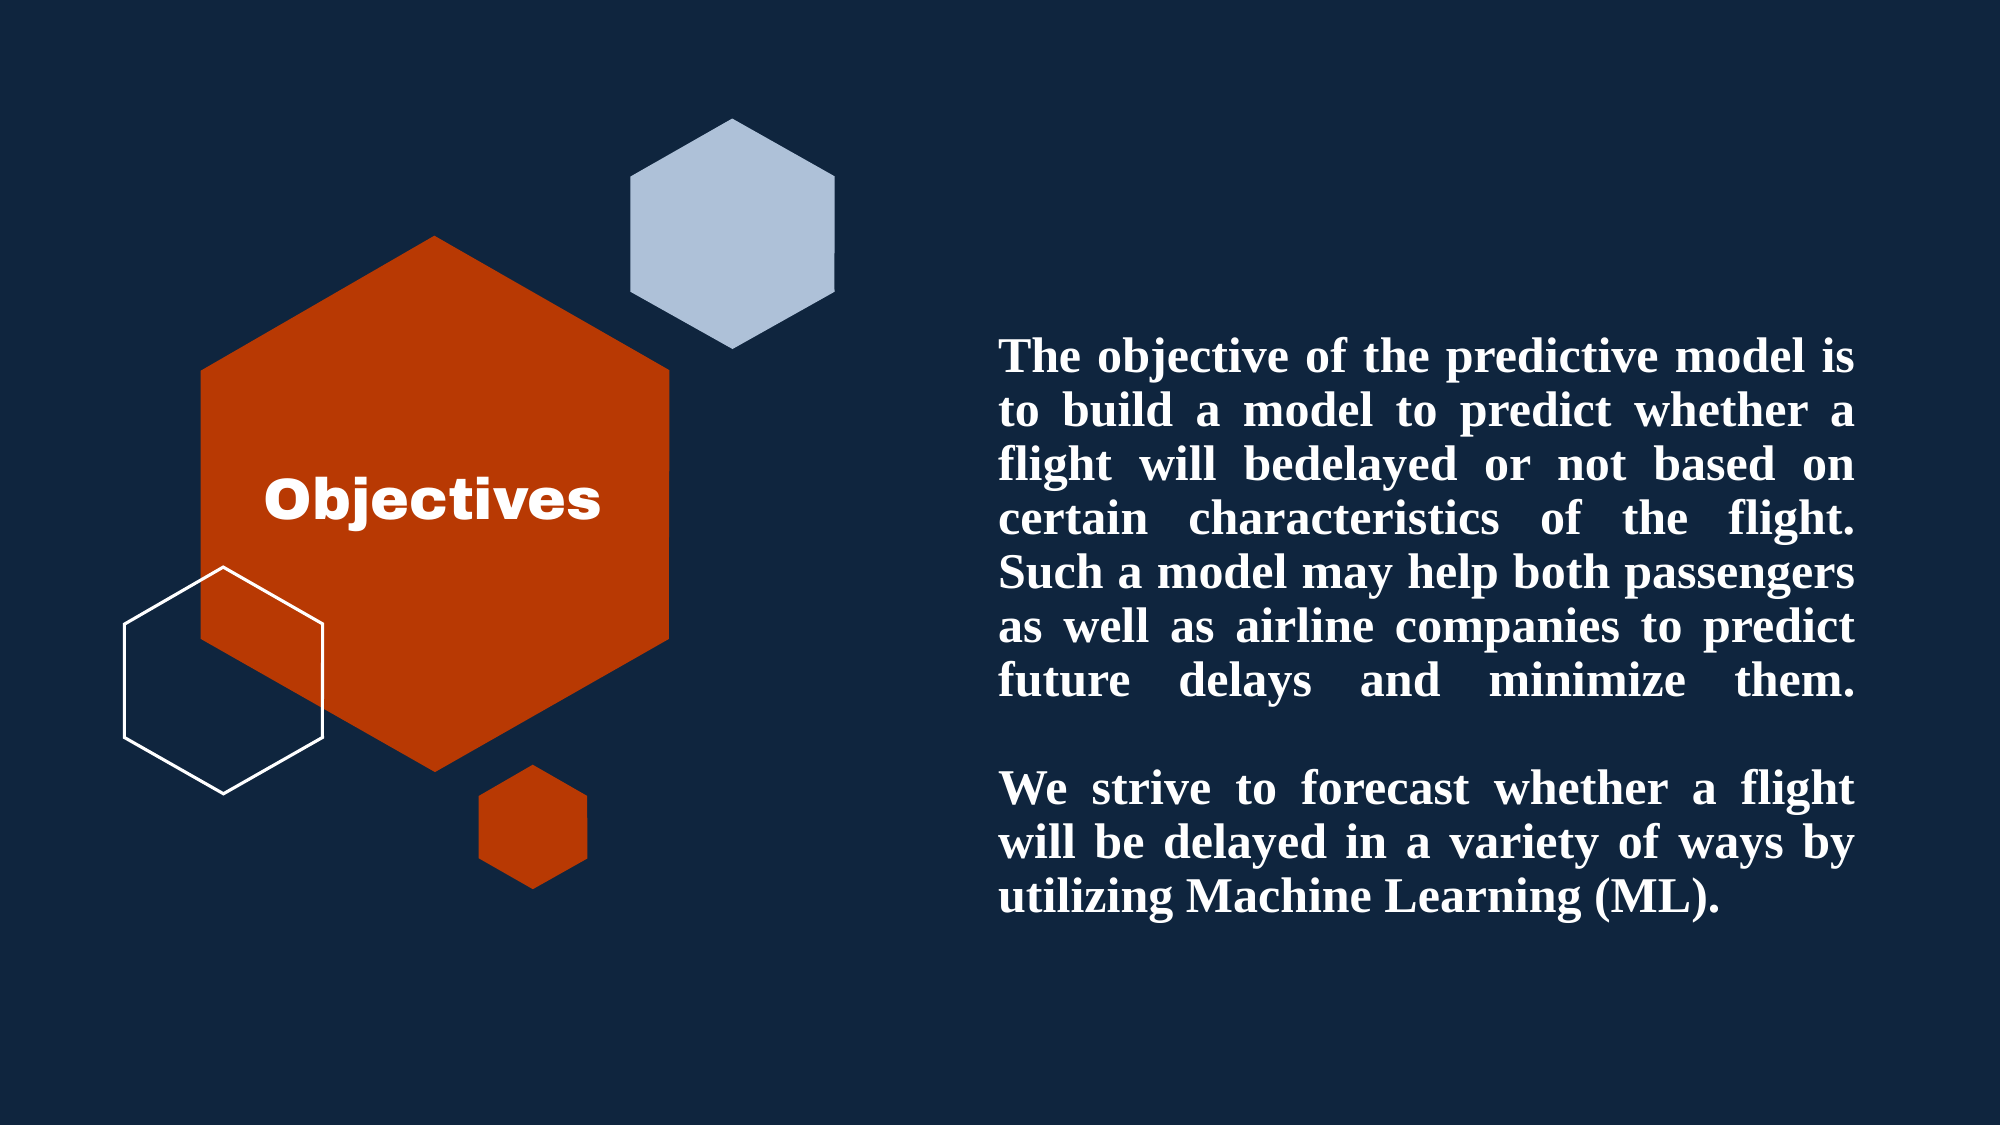

Objectives

# The objective of the predictive model is to build a model to predict whether a flight will bedelayed or not based on certain characteristics of the flight. Such a model may help both passengers as well as airline companies to predict future delays and minimize them. We strive to forecast whether a flight will be delayed in a variety of ways by utilizing Machine Learning (ML).